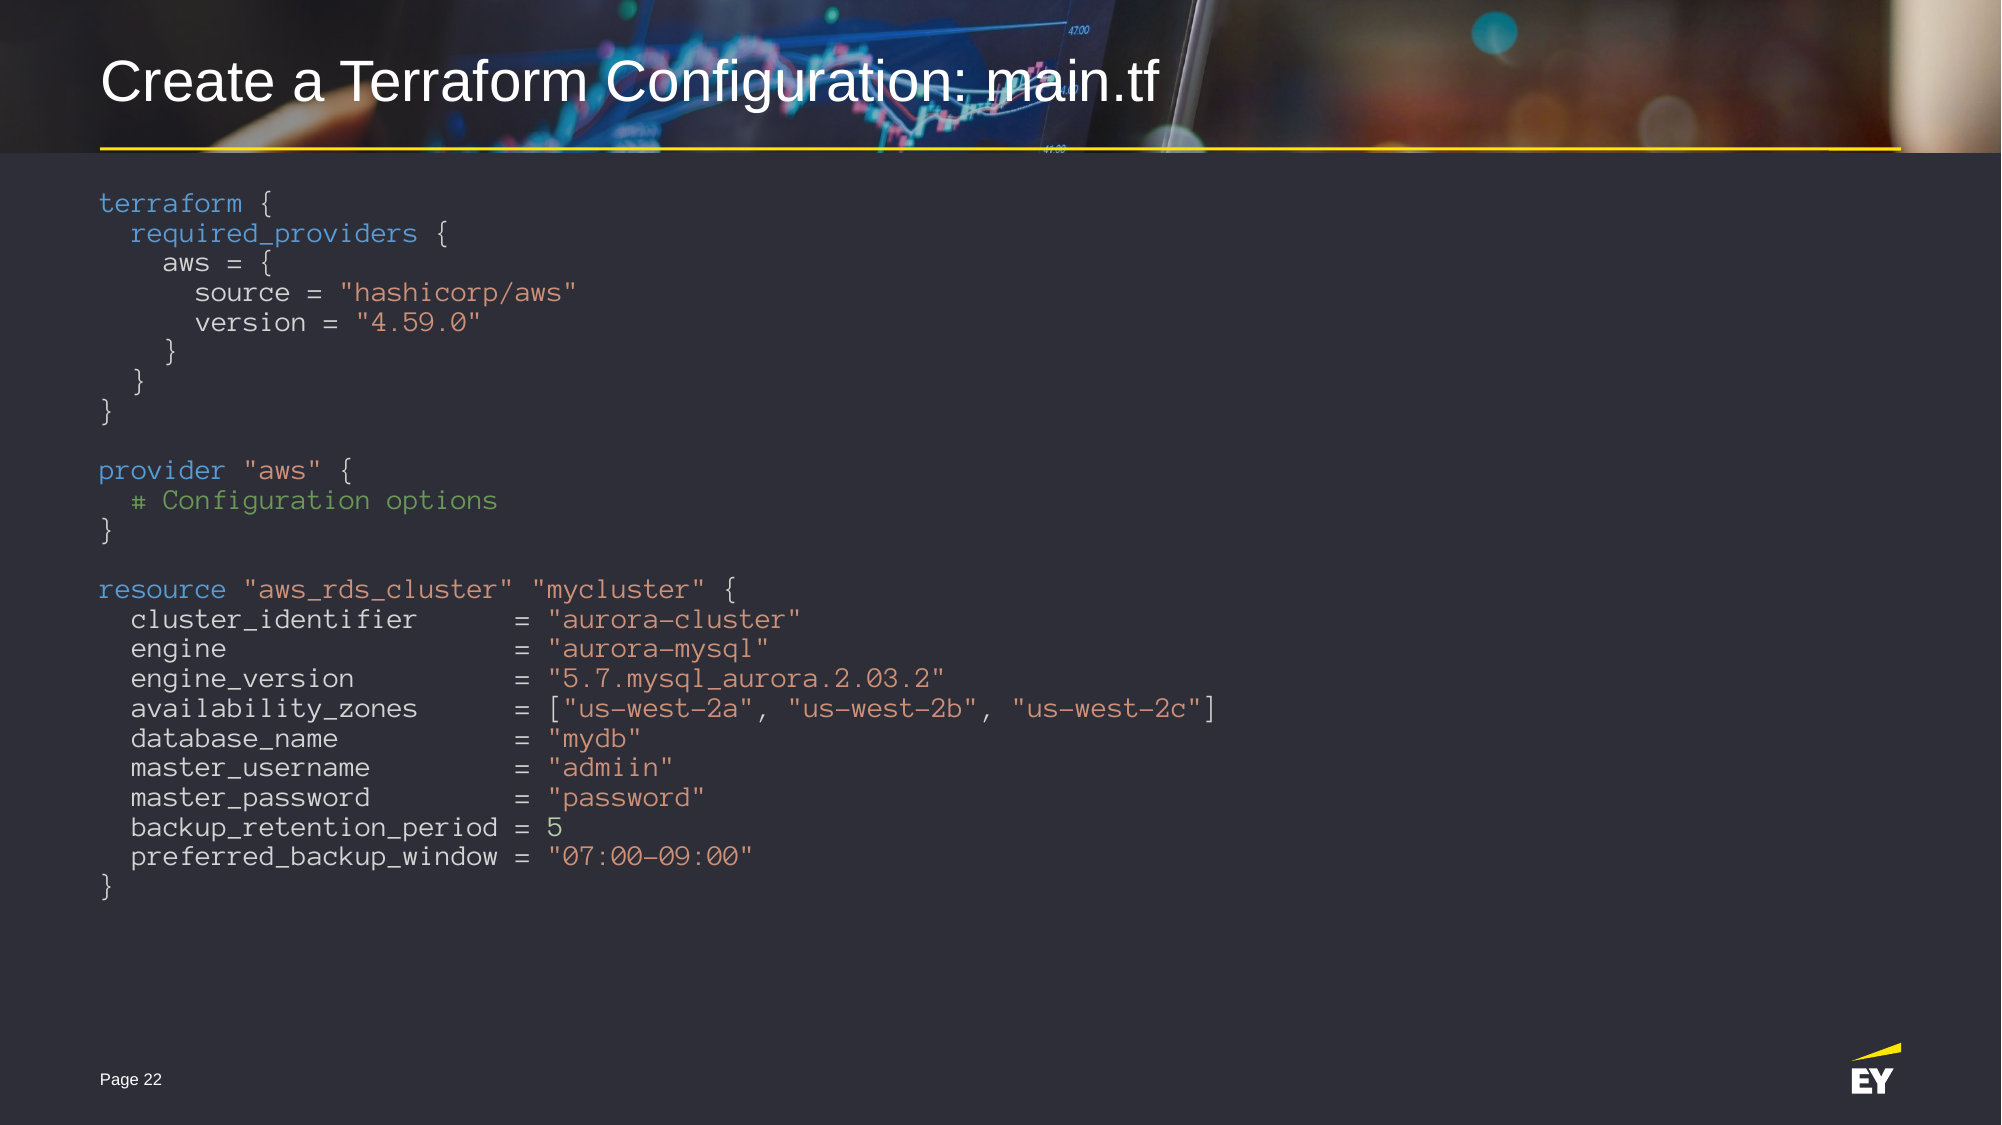

# Create a Terraform Configuration: main.tf
terraform {
  required_providers {
    aws = {
      source = "hashicorp/aws"
      version = "4.59.0"
    }
  }
}
provider "aws" {
  # Configuration options
}
resource "aws_rds_cluster" "mycluster" {
  cluster_identifier      = "aurora-cluster"
  engine                  = "aurora-mysql"
  engine_version          = "5.7.mysql_aurora.2.03.2"
  availability_zones      = ["us-west-2a", "us-west-2b", "us-west-2c"]
  database_name           = "mydb"
  master_username         = "admiin"
  master_password         = "password"
  backup_retention_period = 5
  preferred_backup_window = "07:00-09:00"
}